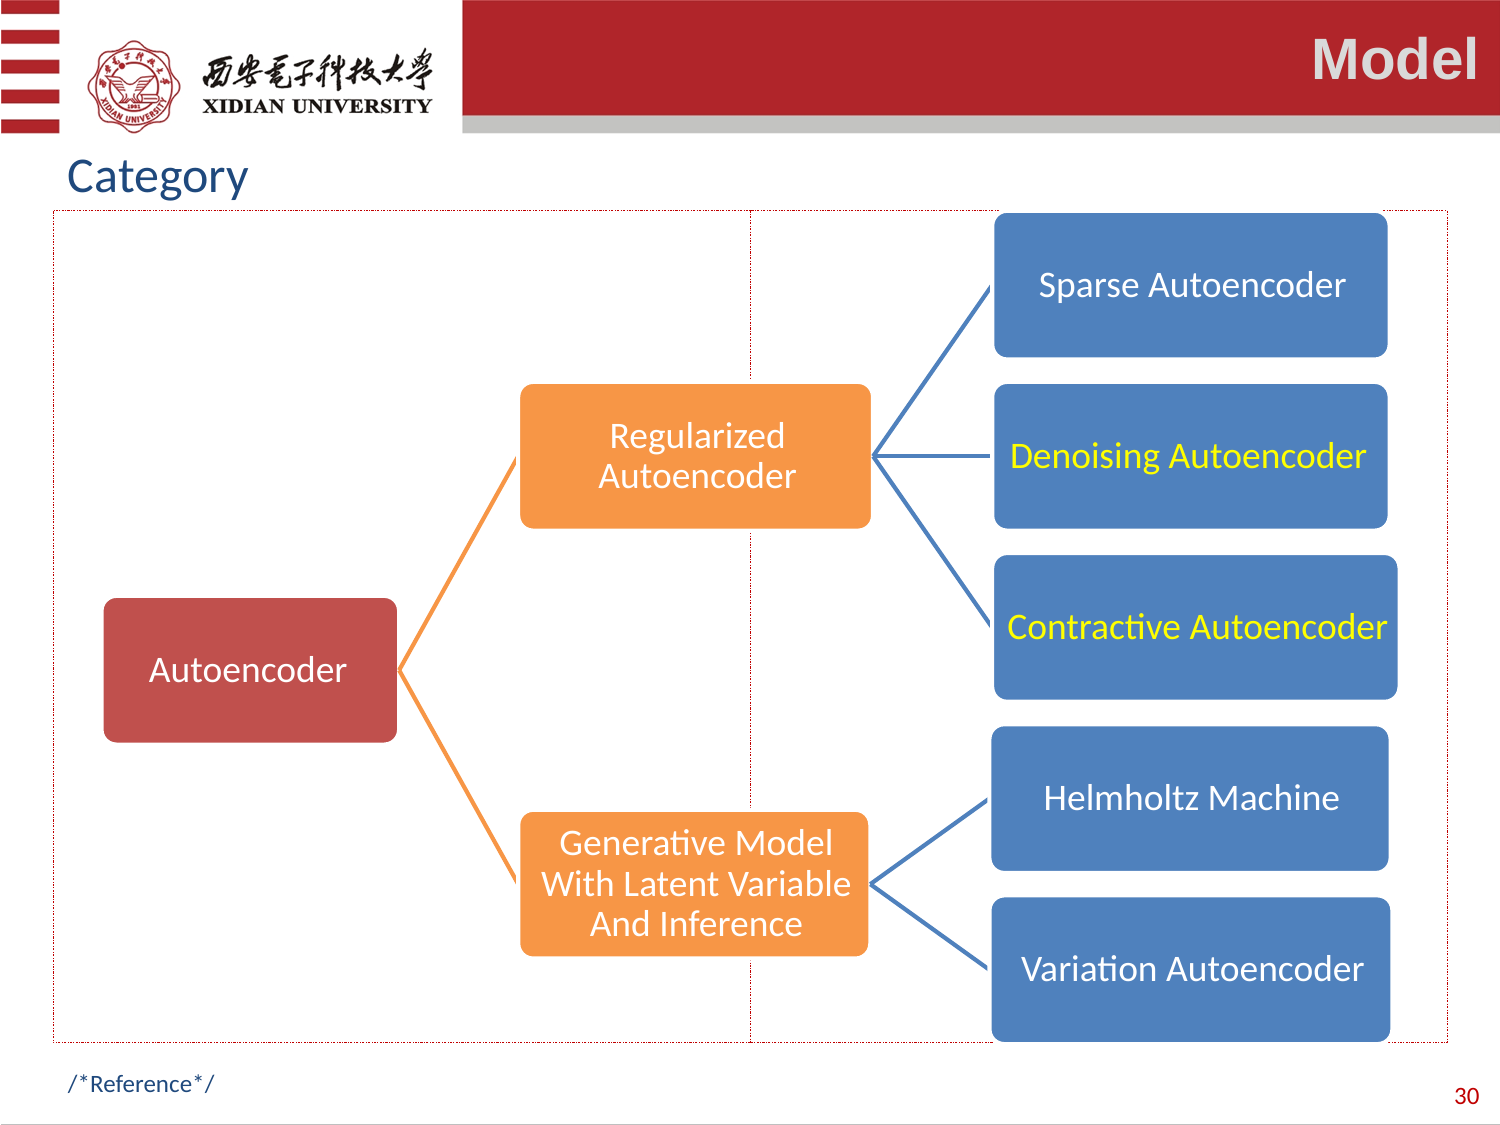

Model
Category

Autoencoder

Regularized Autoencoder

Sparse Autoencoder

Denoising Autoencoder

Contractive Autoencoder

Generative Model With Latent Variable And Inference

Helmholtz Machine

Variation Autoencoder
/*Reference*/
30